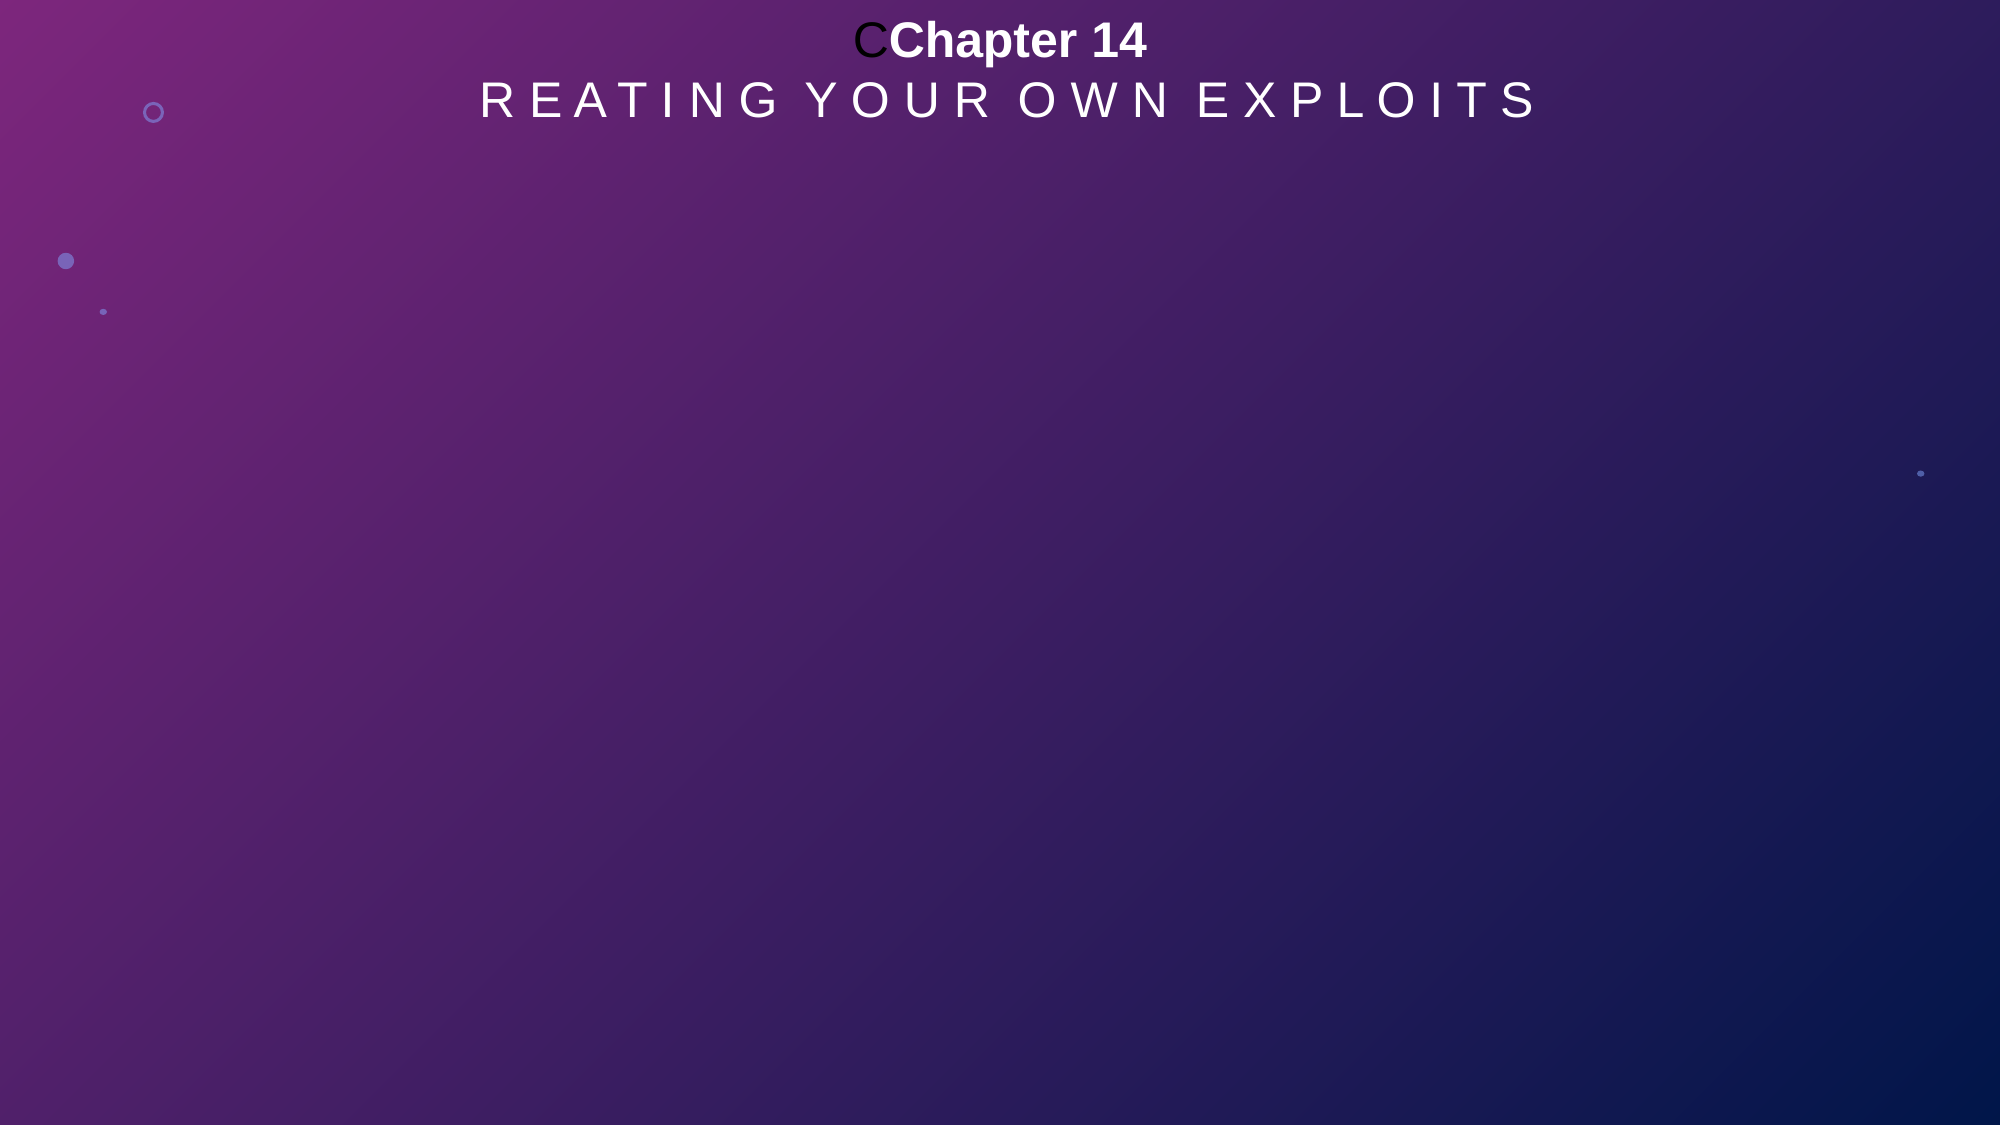

CChapter 14
 R E A T I N G  Y O U R  O W N  E X P L O I T S